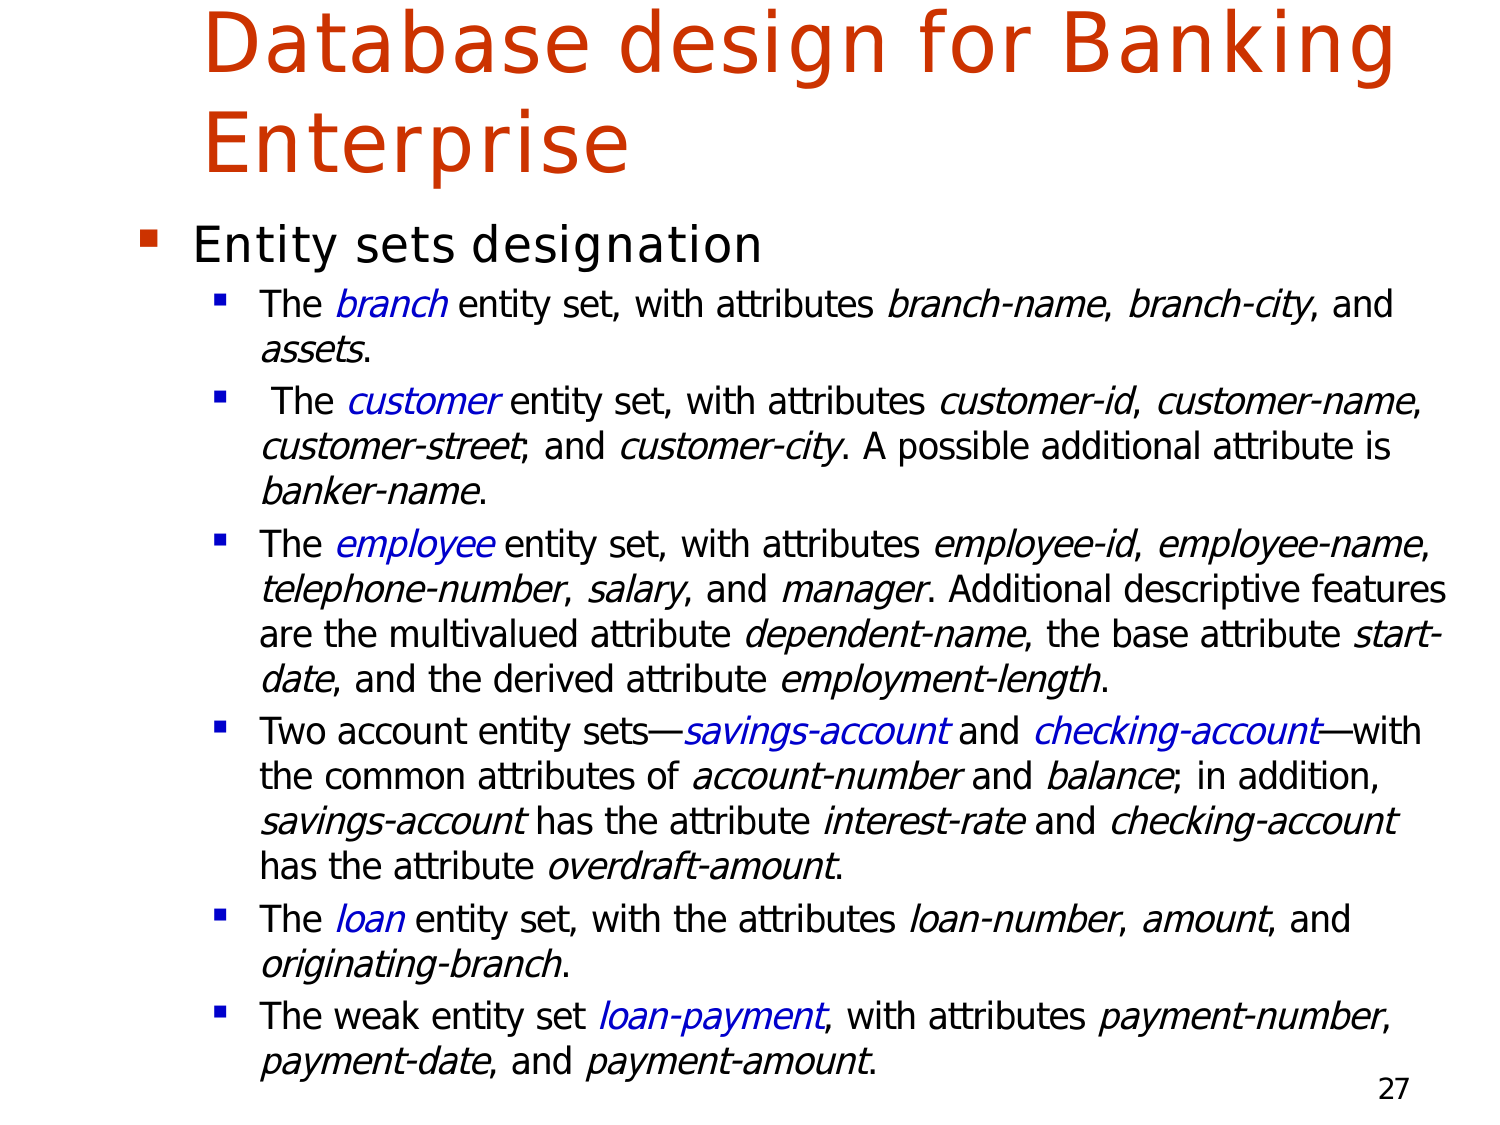

# Database design for Banking Enterprise
Entity sets designation
The branch entity set, with attributes branch-name, branch-city, and assets.
 The customer entity set, with attributes customer-id, customer-name, customer-street; and customer-city. A possible additional attribute is banker-name.
The employee entity set, with attributes employee-id, employee-name, telephone-number, salary, and manager. Additional descriptive features are the multivalued attribute dependent-name, the base attribute start-date, and the derived attribute employment-length.
Two account entity sets—savings-account and checking-account—with the common attributes of account-number and balance; in addition, savings-account has the attribute interest-rate and checking-account has the attribute overdraft-amount.
The loan entity set, with the attributes loan-number, amount, and originating-branch.
The weak entity set loan-payment, with attributes payment-number, payment-date, and payment-amount.
27